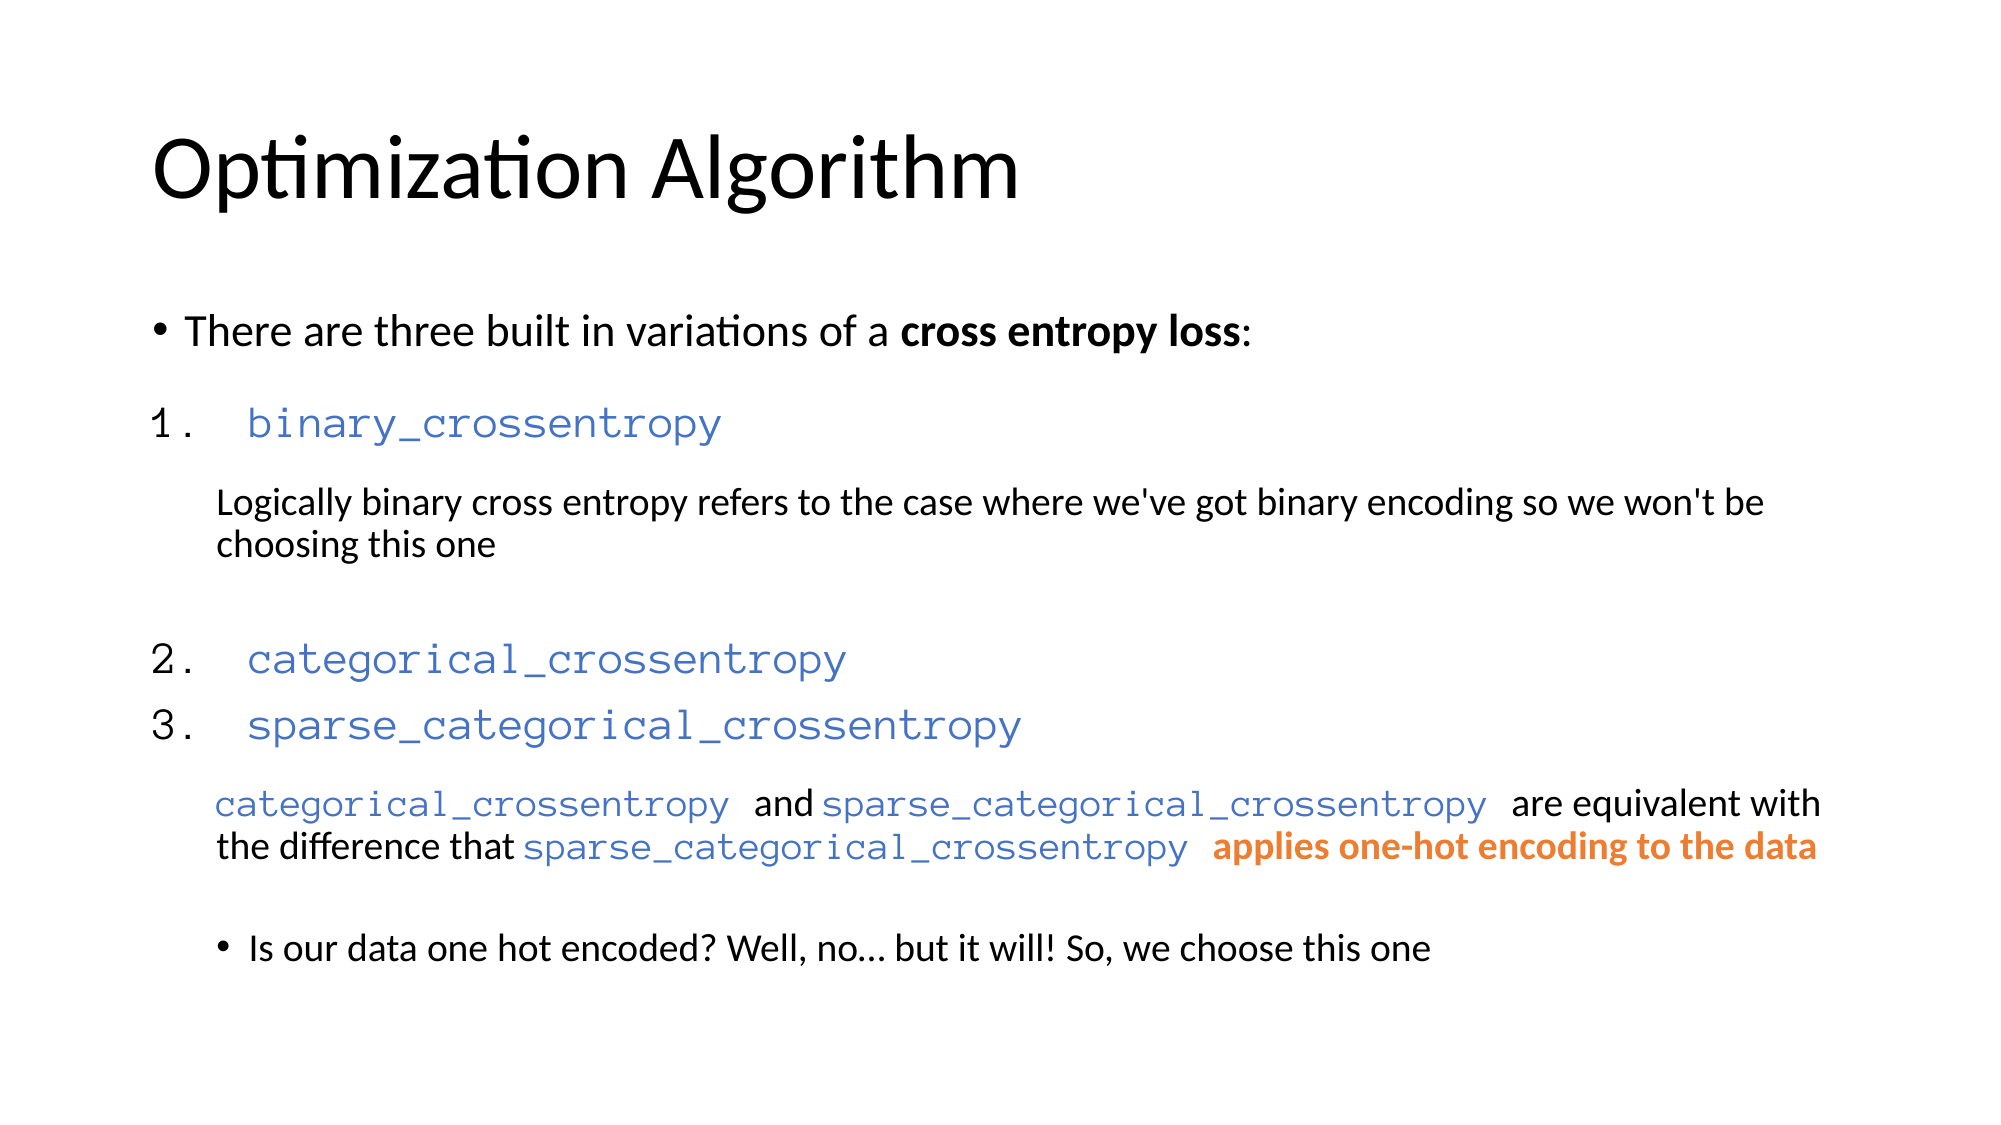

# Optimization Algorithm
There are three built in variations of a cross entropy loss:

 binary_crossentropy

Logically binary cross entropy refers to the case where we've got binary encoding so we won't be choosing this one

 categorical_crossentropy
 sparse_categorical_crossentropy

categorical_crossentropy and sparse_categorical_crossentropy are equivalent with the difference that sparse_categorical_crossentropy applies one-hot encoding to the data

Is our data one hot encoded? Well, no… but it will! So, we choose this one